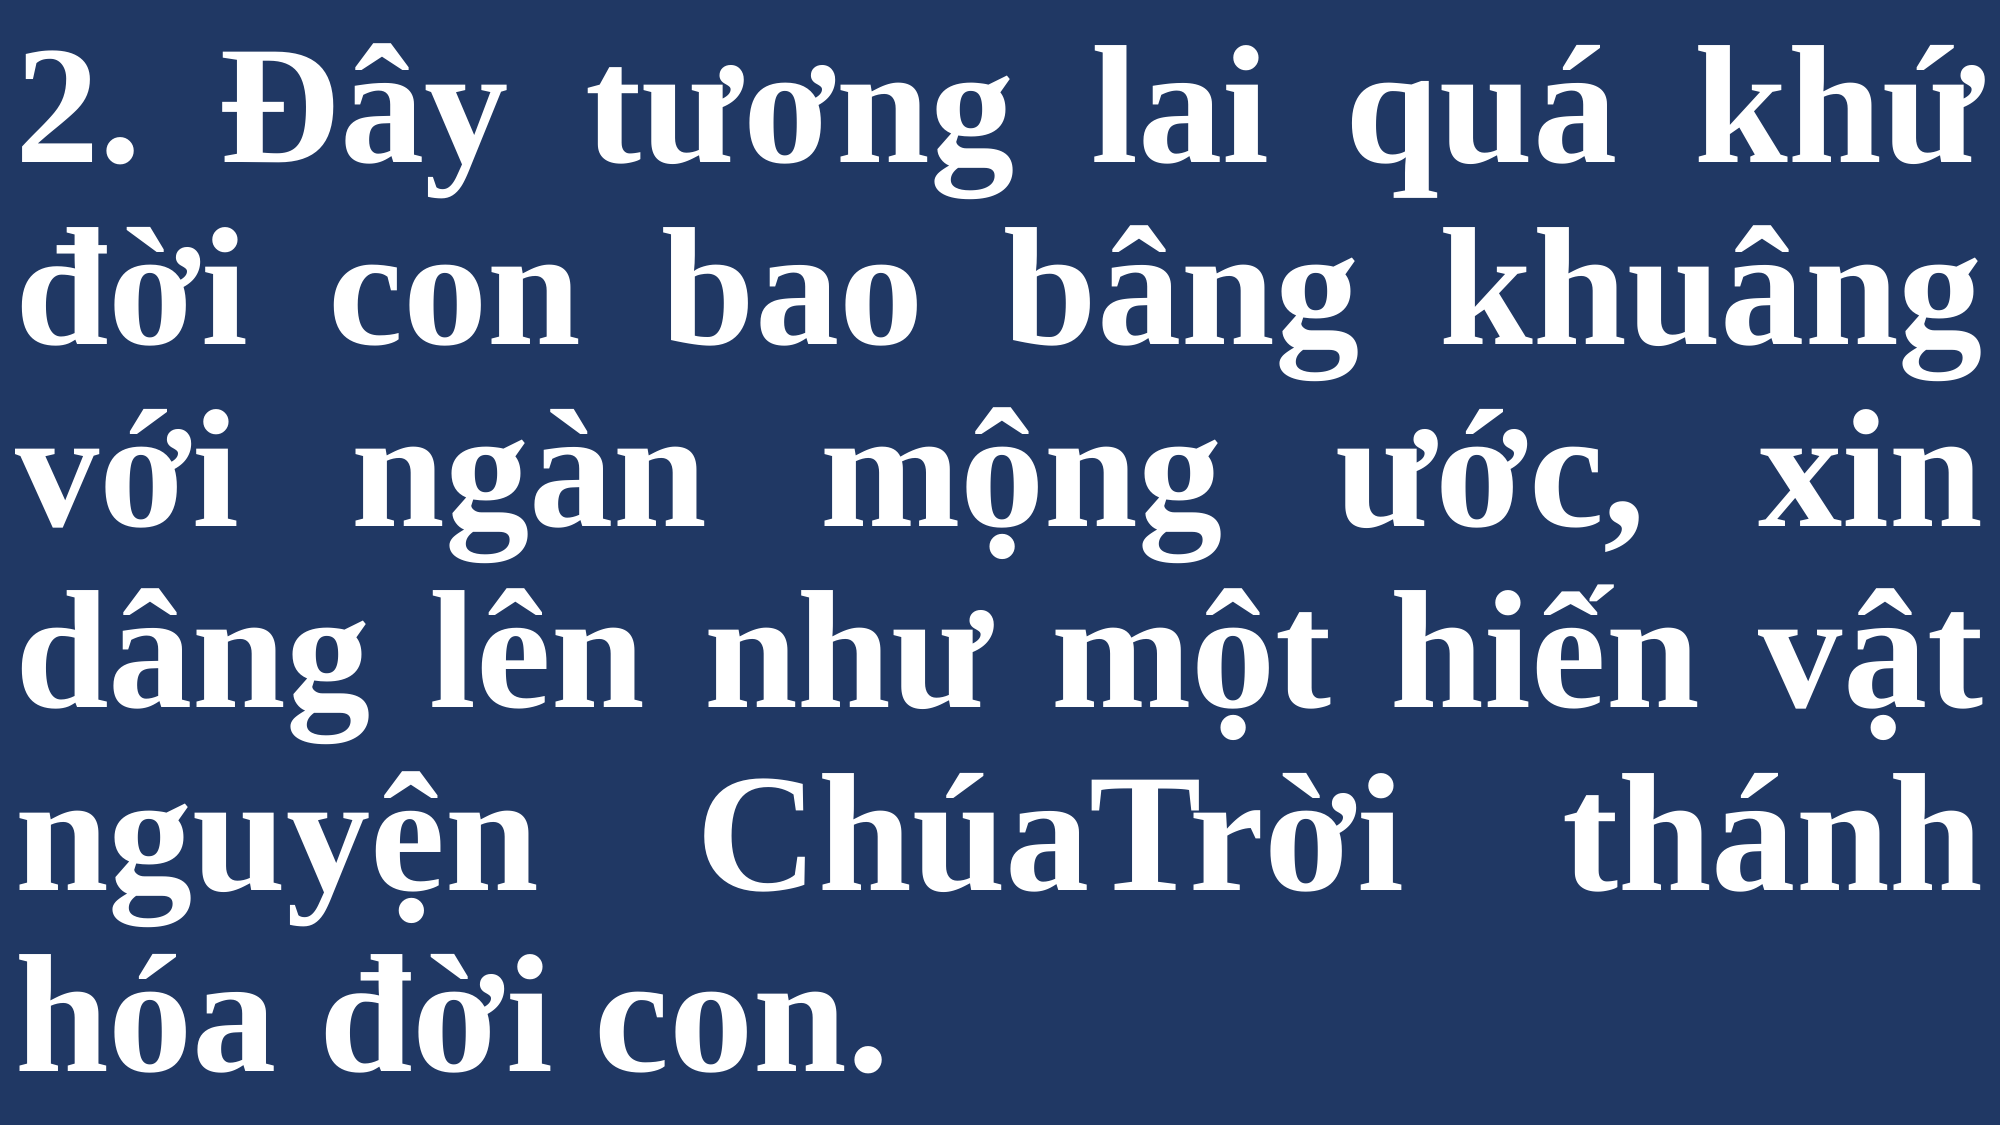

# 2. Đây tương lai quá khứ đời con bao bâng khuâng với ngàn mộng ước, xin dâng lên như một hiến vật nguyện ChúaTrời thánh hóa đời con.